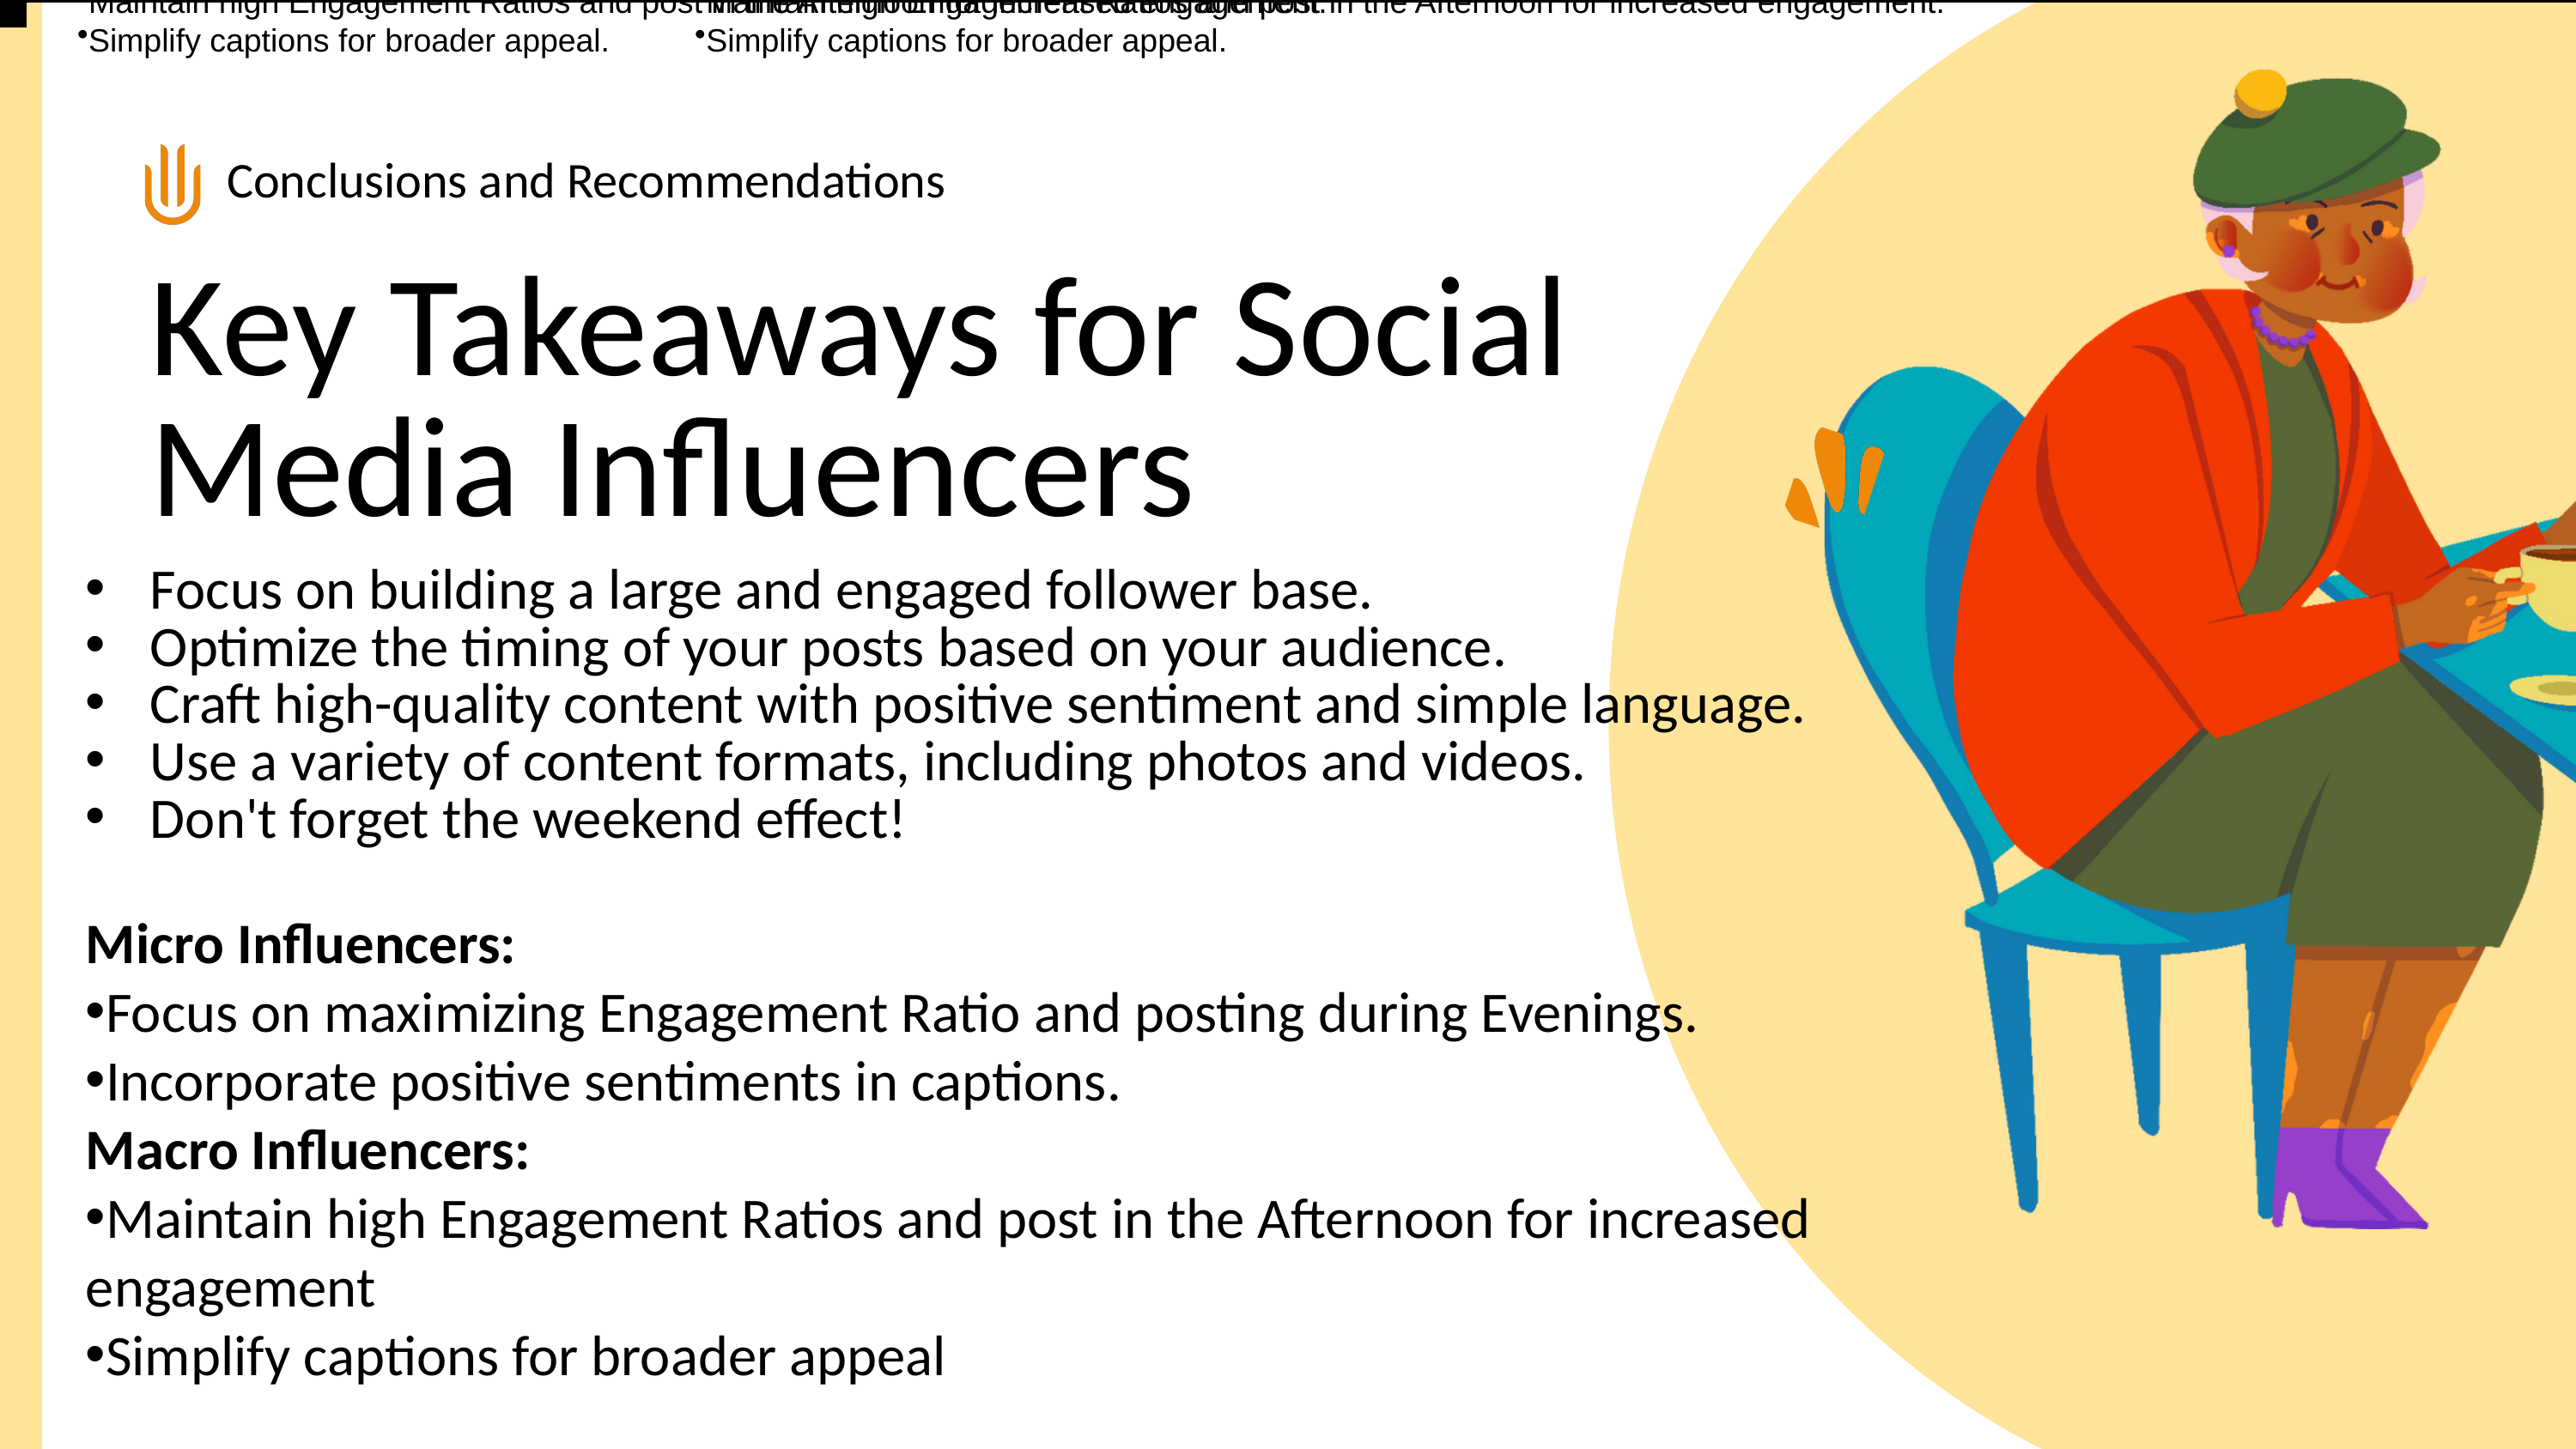

Macro Influencers:
Maintain high Engagement Ratios and post in the Afternoon for increased engagement.
Simplify captions for broader appeal.

Macro Influencers:
Maintain high Engagement Ratios and post in the Afternoon for increased engagement.
Simplify captions for broader appeal.

Macro Influencers:
Maintain high Engagement Ratios and post in the Afternoon for increased engagement.
Simplify captions for broader appeal.

Conclusions and Recommendations
Key Takeaways for Social Media Influencers

Focus on building a large and engaged follower base.
Optimize the timing of your posts based on your audience.
Craft high-quality content with positive sentiment and simple language.
Use a variety of content formats, including photos and videos.
Don't forget the weekend effect!

Micro Influencers:
Focus on maximizing Engagement Ratio and posting during Evenings.
Incorporate positive sentiments in captions.
Macro Influencers:
Maintain high Engagement Ratios and post in the Afternoon for increased engagement
Simplify captions for broader appeal